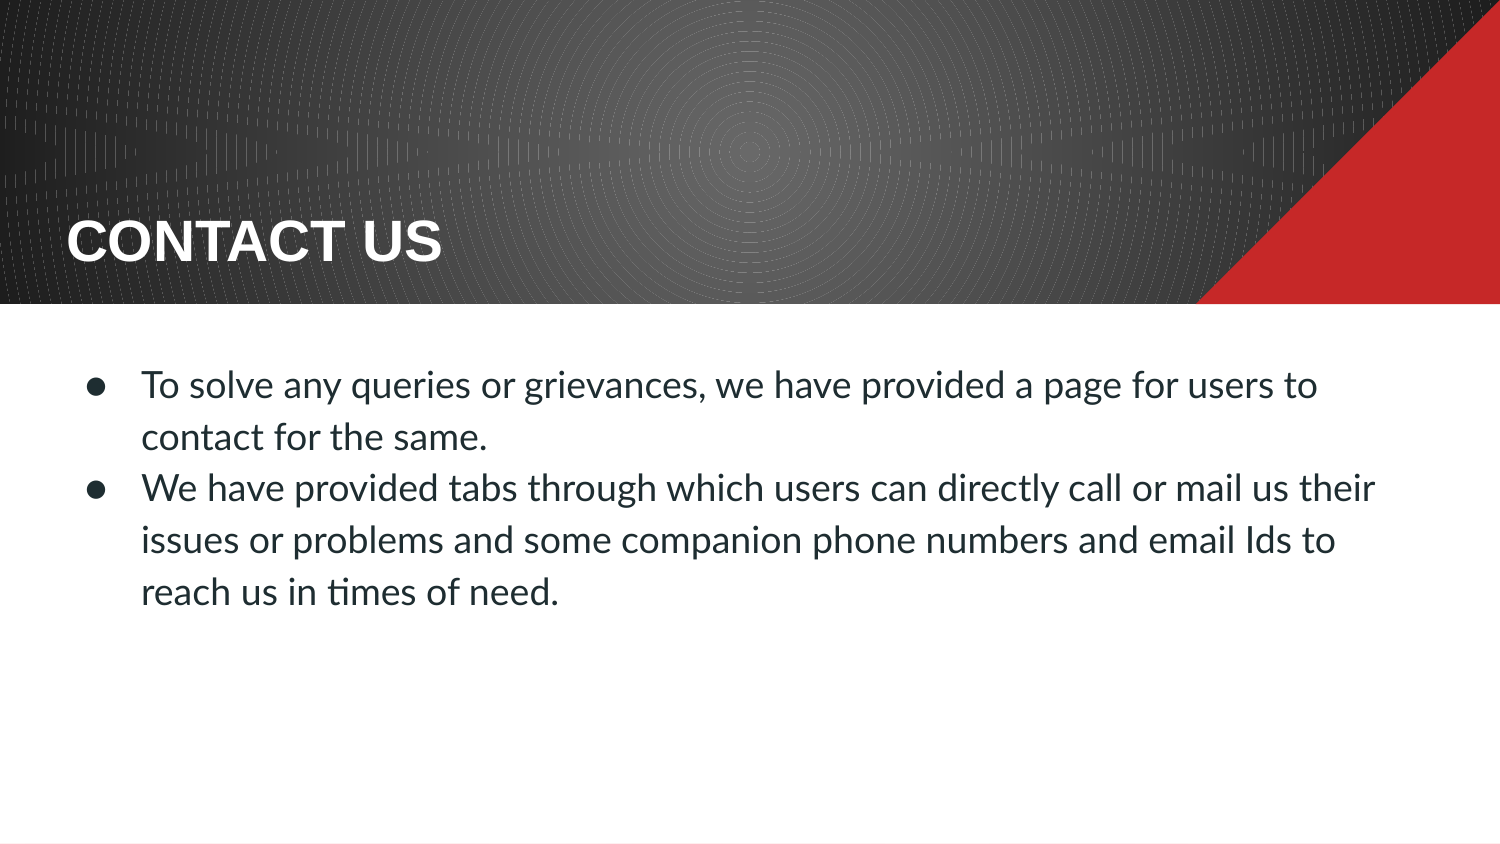

# CONTACT US
To solve any queries or grievances, we have provided a page for users to contact for the same.
We have provided tabs through which users can directly call or mail us their issues or problems and some companion phone numbers and email Ids to reach us in times of need.